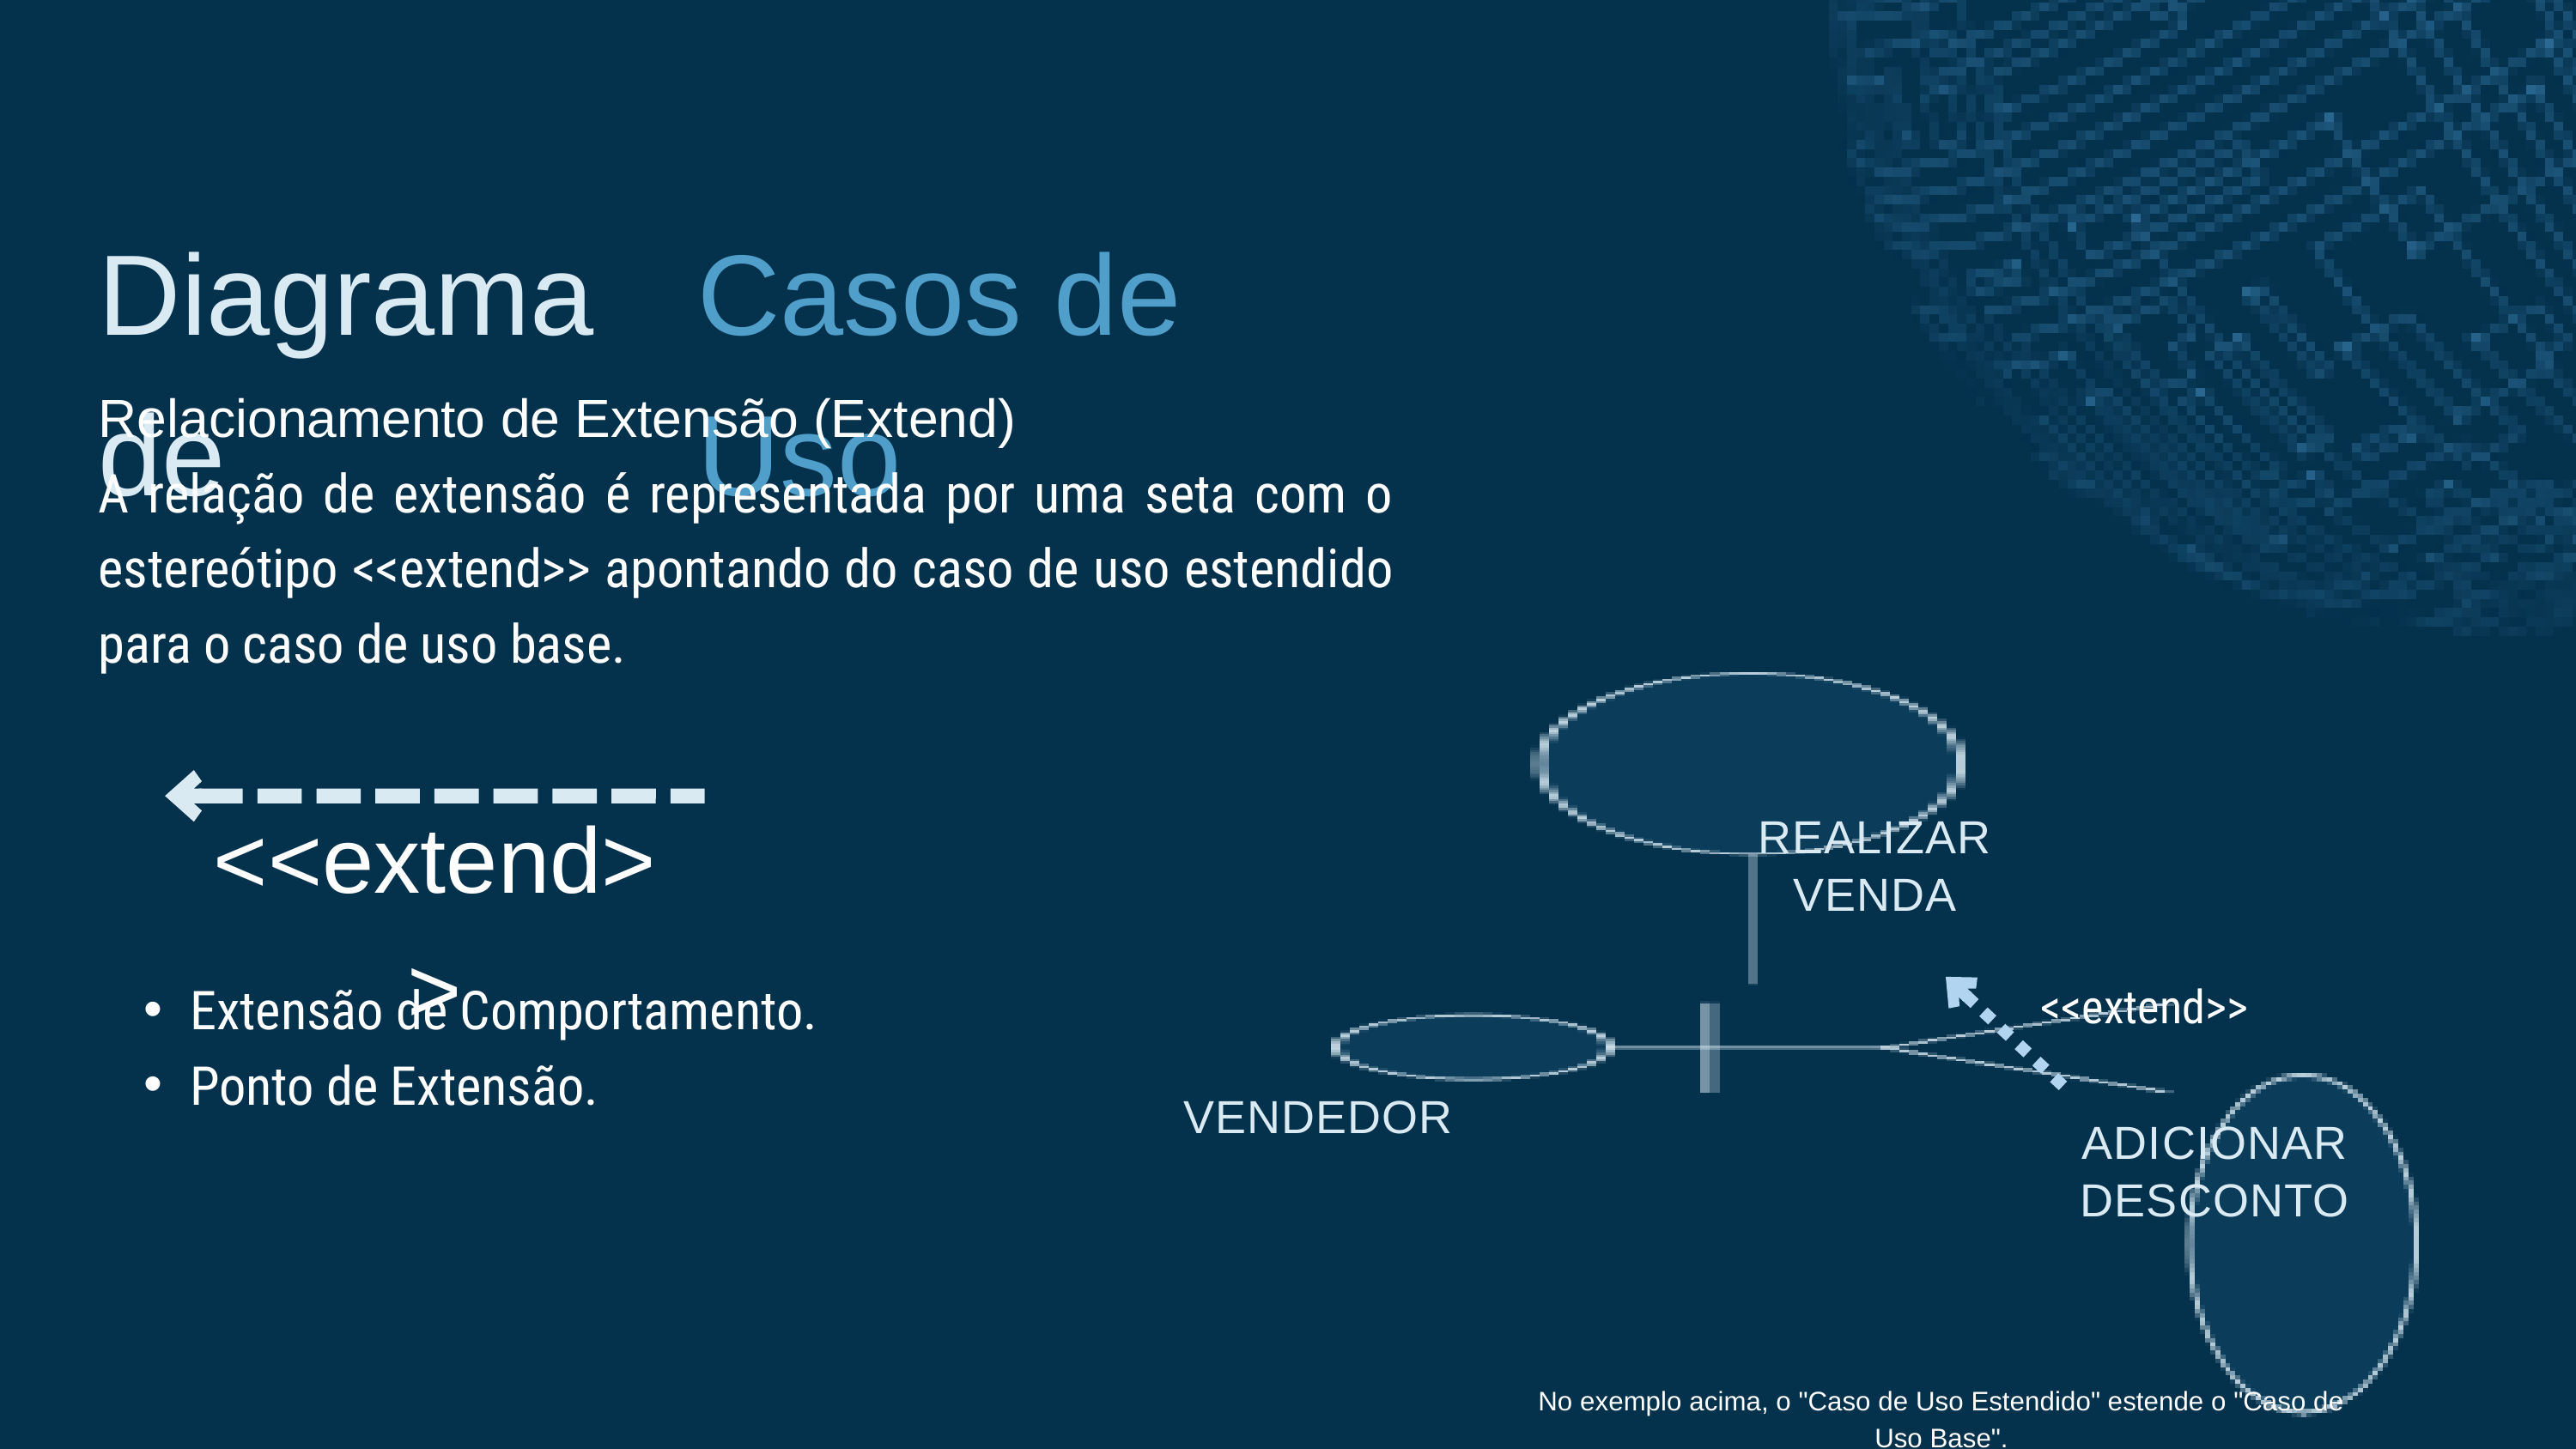

Diagrama de
Casos de Uso

Relacionamento de Extensão (Extend)
A relação de extensão é representada por uma seta com o estereótipo <<extend>> apontando do caso de uso estendido para o caso de uso base.
<<extend>>

REALIZAR VENDA

Extensão de Comportamento.
Ponto de Extensão.
<<extend>>

VENDEDOR
ADICIONAR
DESCONTO
No exemplo acima, o "Caso de Uso Estendido" estende o "Caso de Uso Base".